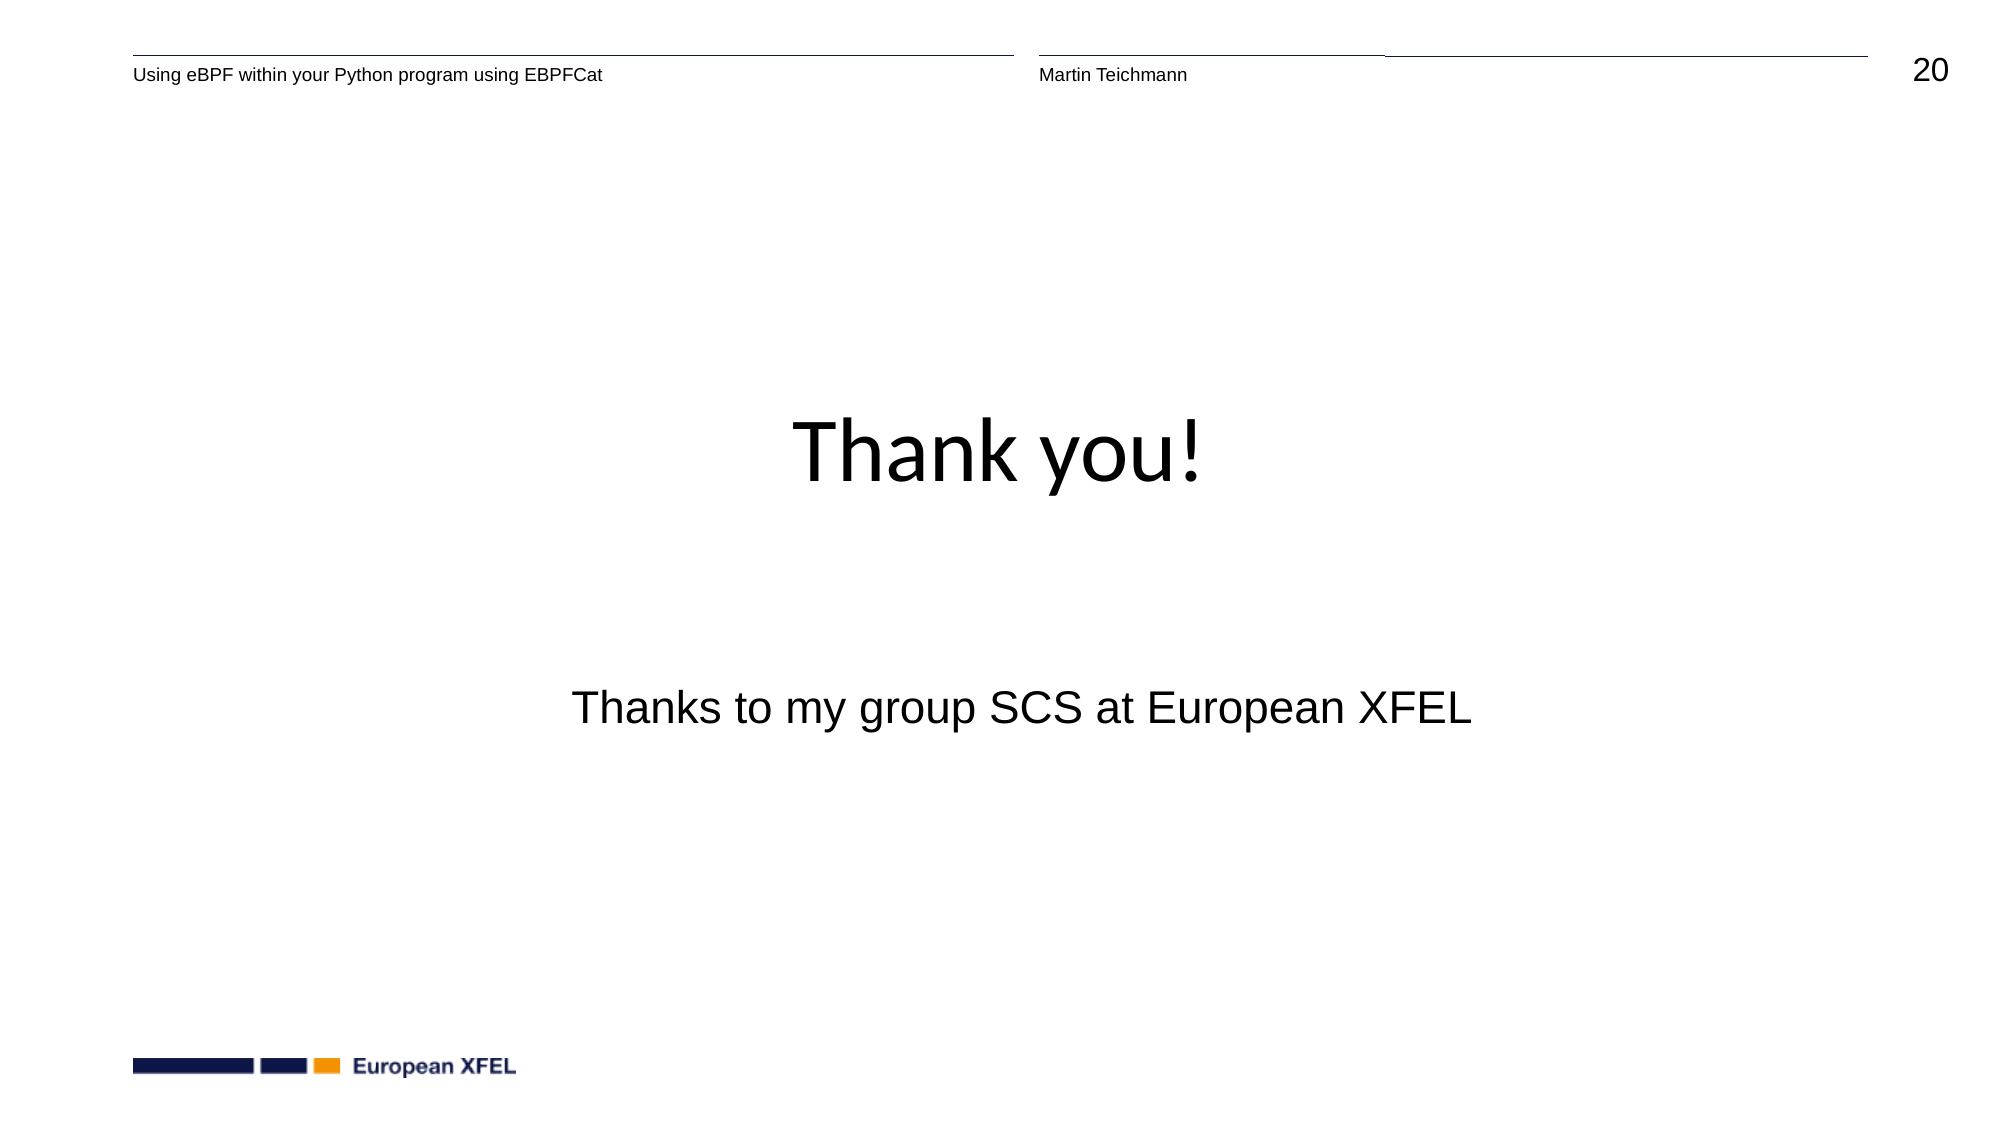

# Thank you!
Thanks to my group SCS at European XFEL